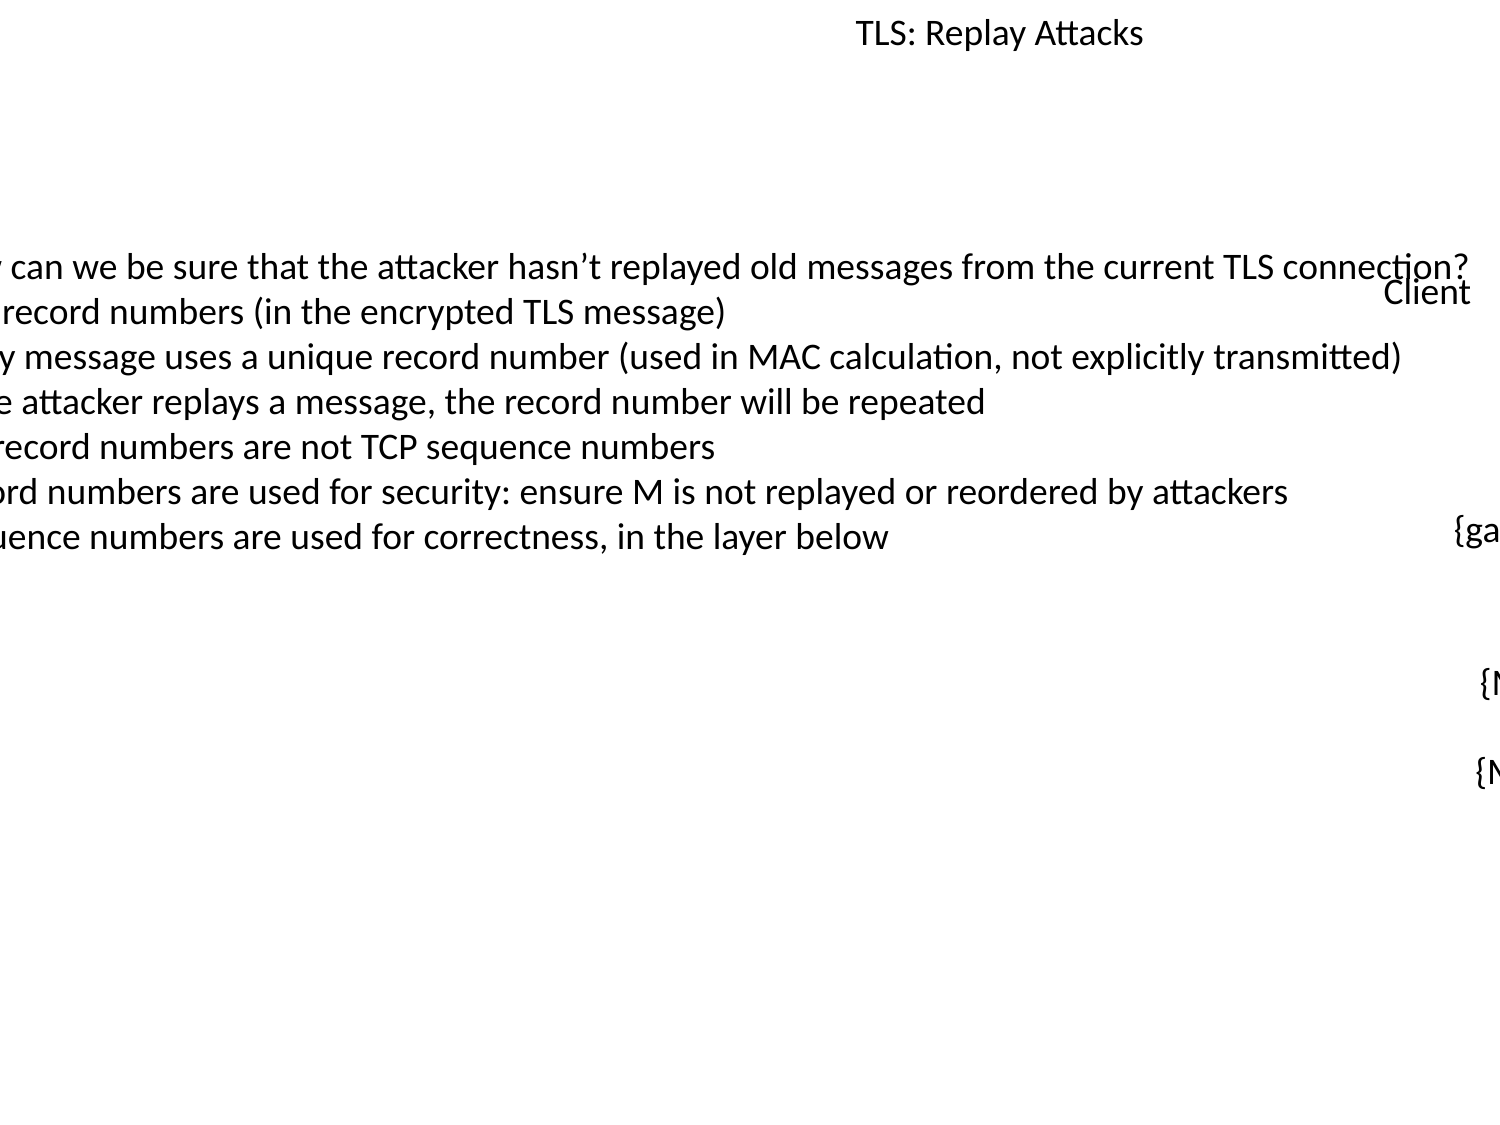

TLS: Replay Attacks
How can we be sure that the attacker hasn’t replayed old messages from the current TLS connection?
Add record numbers (in the encrypted TLS message)
Every message uses a unique record number (used in MAC calculation, not explicitly transmitted)
If the attacker replays a message, the record number will be repeated
TLS record numbers are not TCP sequence numbers
Record numbers are used for security: ensure M is not replayed or reordered by attackers
Sequence numbers are used for correctness, in the layer below
Client
Server
ClientHello
ServerHello
Certificate
{ga mod p}SK-1server
Or RSA exchange
gb mod p
{M, MAC(IC, M)}CC
{M, MAC(IS, M)}CS